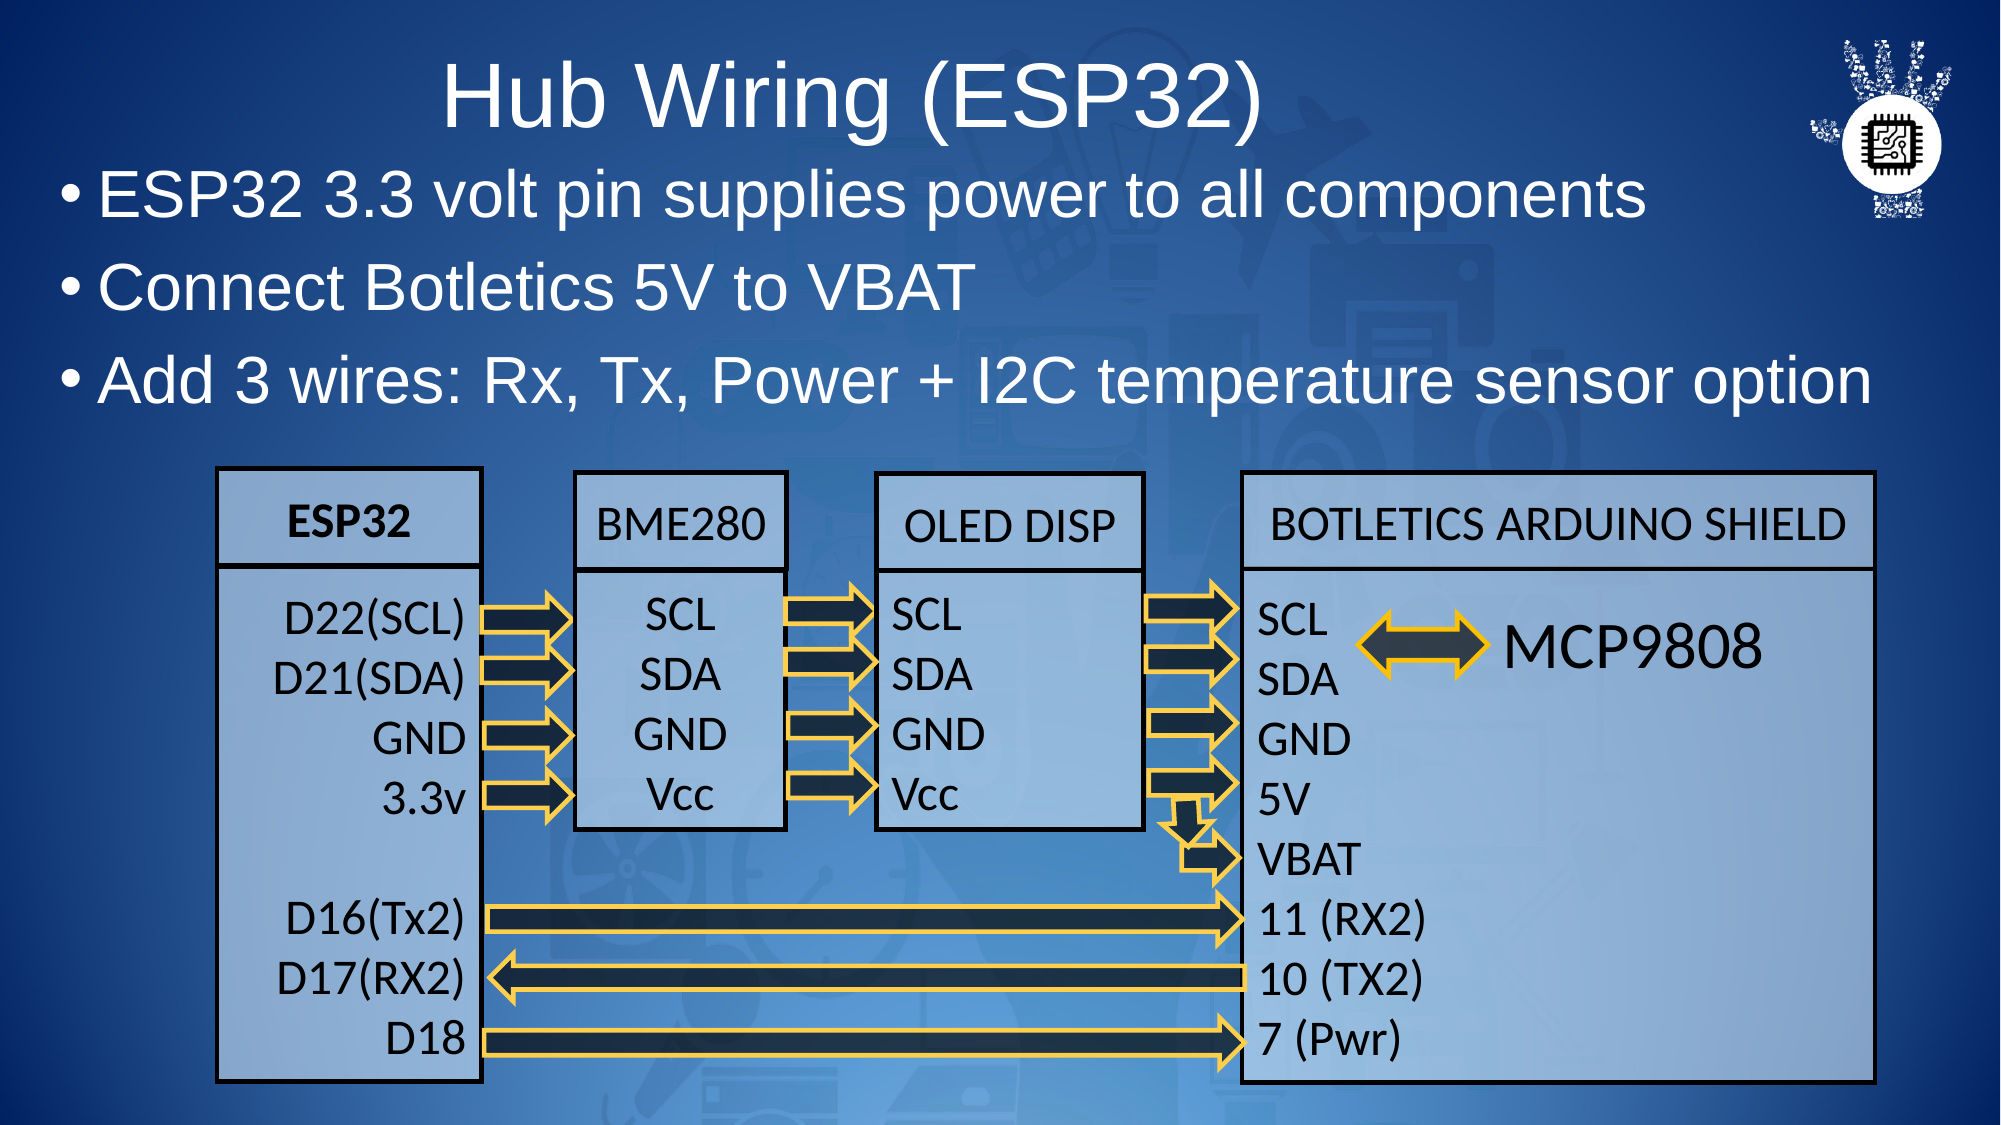

# Hub Wiring (ESP32)
ESP32 3.3 volt pin supplies power to all components
Connect Botletics 5V to VBAT
Add 3 wires: Rx, Tx, Power + I2C temperature sensor option

ESP32
BME280
BOTLETICS ARDUINO SHIELD
OLED DISP
D22(SCL)
D21(SDA)
GND
3.3v

D16(Tx2)
D17(RX2)
D18
SCL
SDA
GND
5V
VBAT
11 (RX2)
10 (TX2)
7 (Pwr)
SCL
SDA
GND
Vcc
SCL
SDA
GND
Vcc

MCP9808